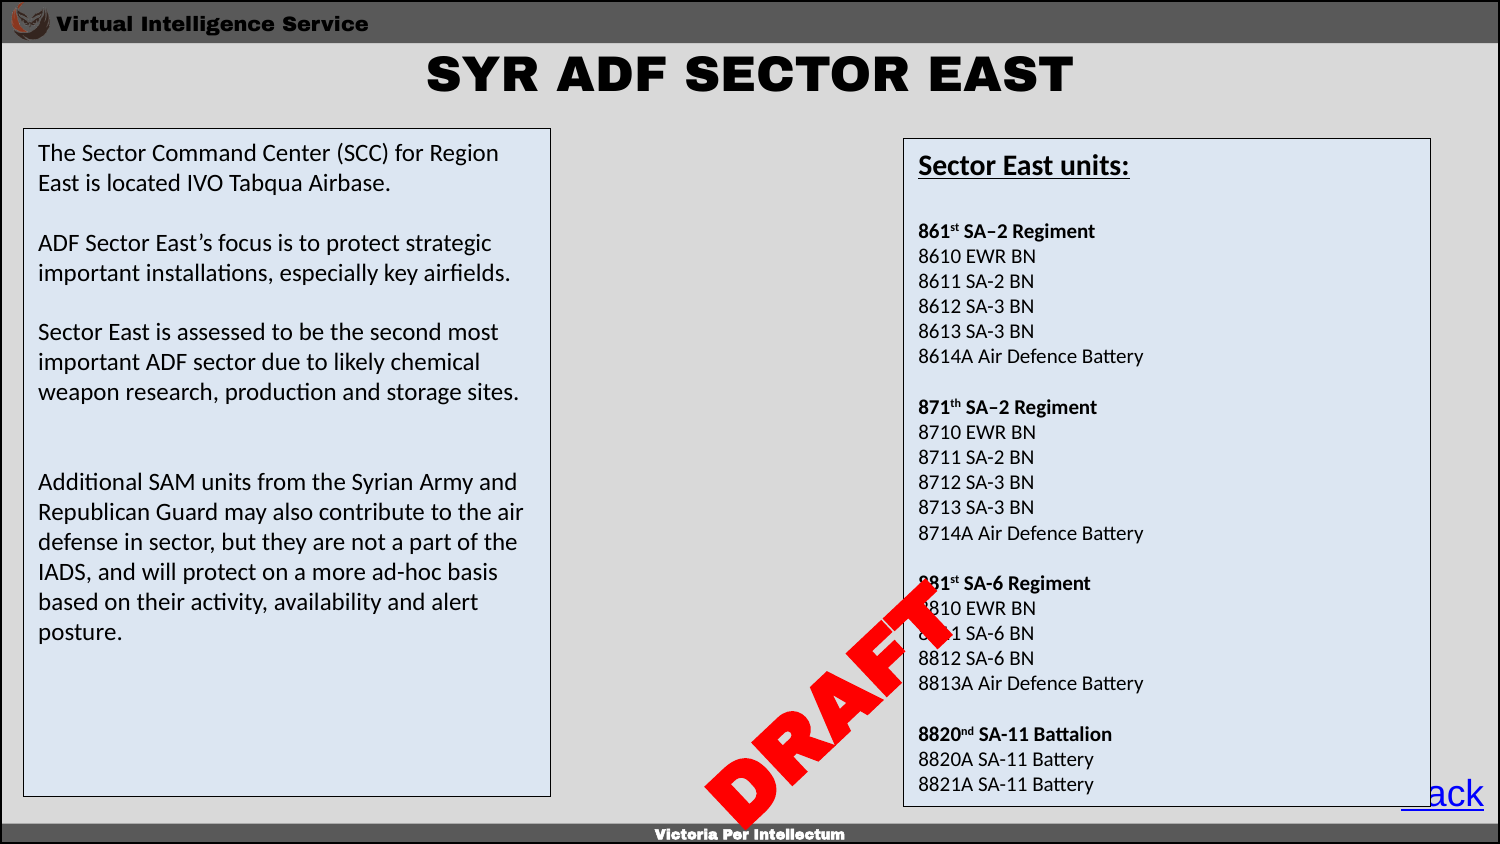

# SYR ADF SECTOR EAST
The Sector Command Center (SCC) for Region East is located IVO Tabqua Airbase.

ADF Sector East’s focus is to protect strategic important installations, especially key airfields.

Sector East is assessed to be the second most important ADF sector due to likely chemical weapon research, production and storage sites.

Additional SAM units from the Syrian Army and Republican Guard may also contribute to the air defense in sector, but they are not a part of the IADS, and will protect on a more ad-hoc basis based on their activity, availability and alert posture.

Sector East units:

861st SA–2 Regiment
8610 EWR BN
8611 SA-2 BN
8612 SA-3 BN
8613 SA-3 BN
8614A Air Defence Battery

871th SA–2 Regiment
8710 EWR BN
8711 SA-2 BN
8712 SA-3 BN
8713 SA-3 BN
8714A Air Defence Battery

881st SA-6 Regiment
8810 EWR BN
8811 SA-6 BN
8812 SA-6 BN
8813A Air Defence Battery

8820nd SA-11 Battalion
8820A SA-11 Battery
8821A SA-11 Battery

A
A
B
B
C
C
D
D
E
E
F
F
DRAFT
Back